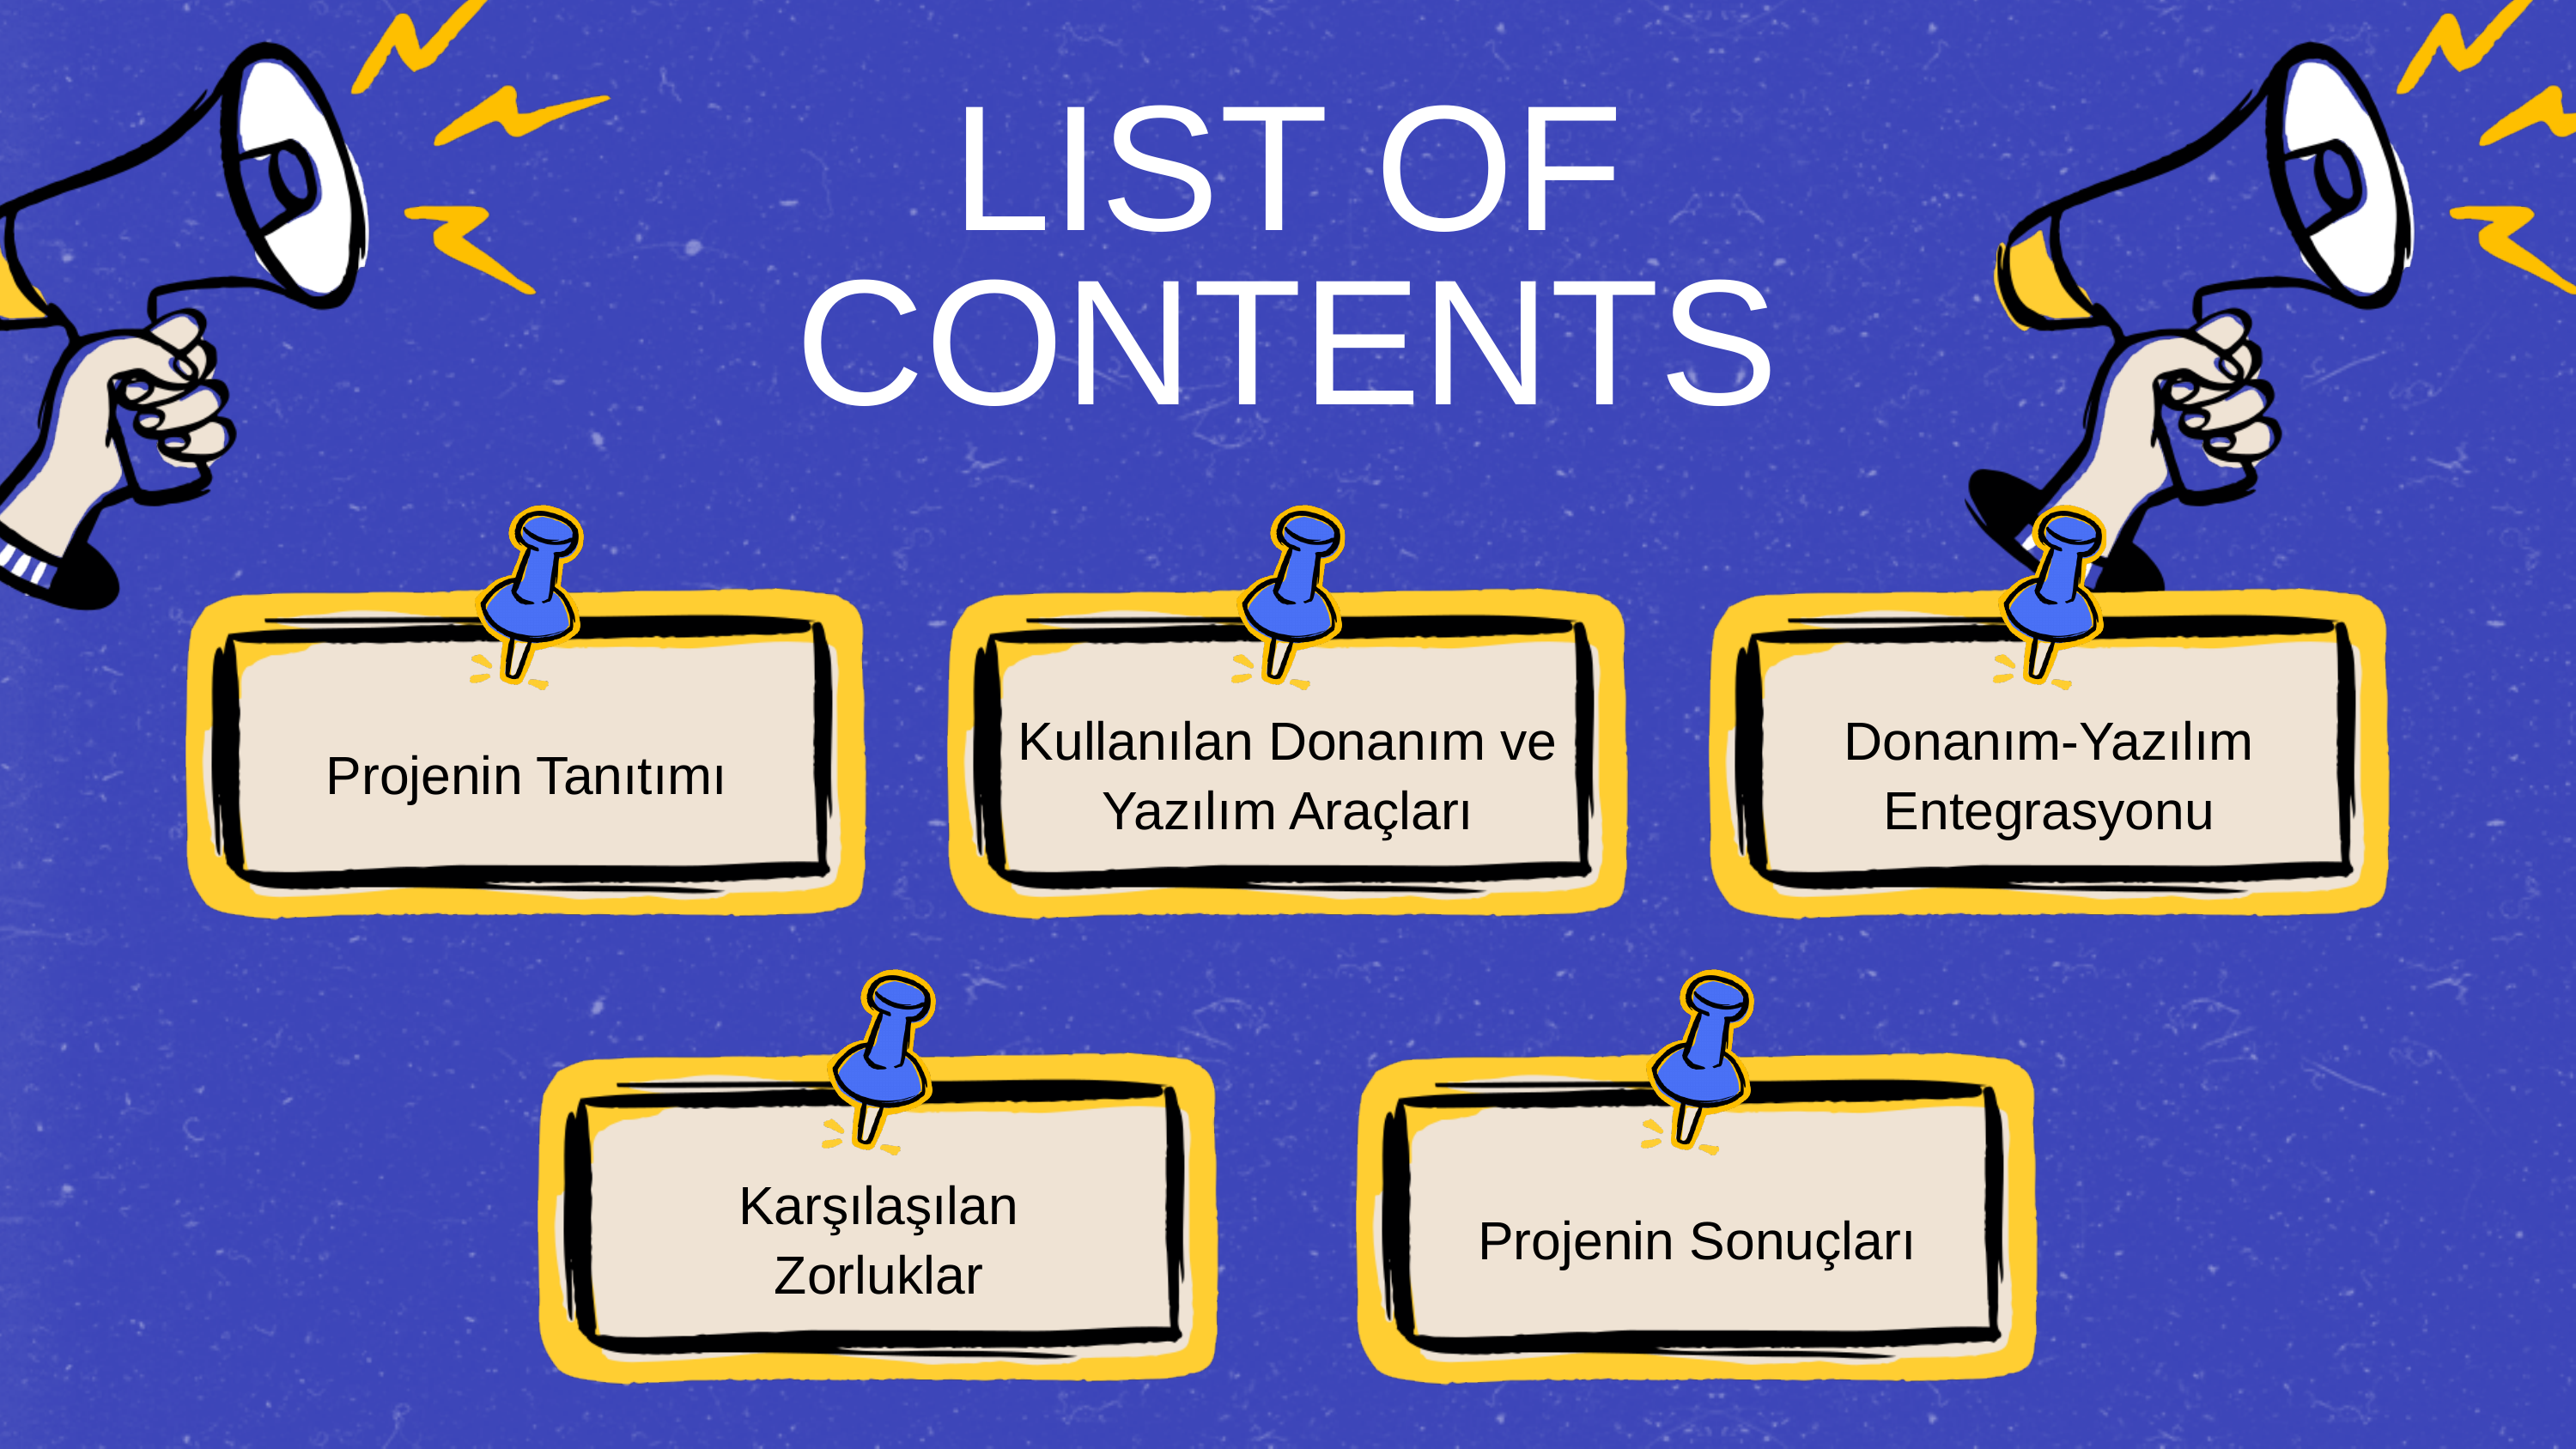

LIST OF CONTENTS

Kullanılan Donanım ve Yazılım Araçları
Donanım-Yazılım Entegrasyonu
Projenin Tanıtımı

Karşılaşılan Zorluklar
Projenin Sonuçları